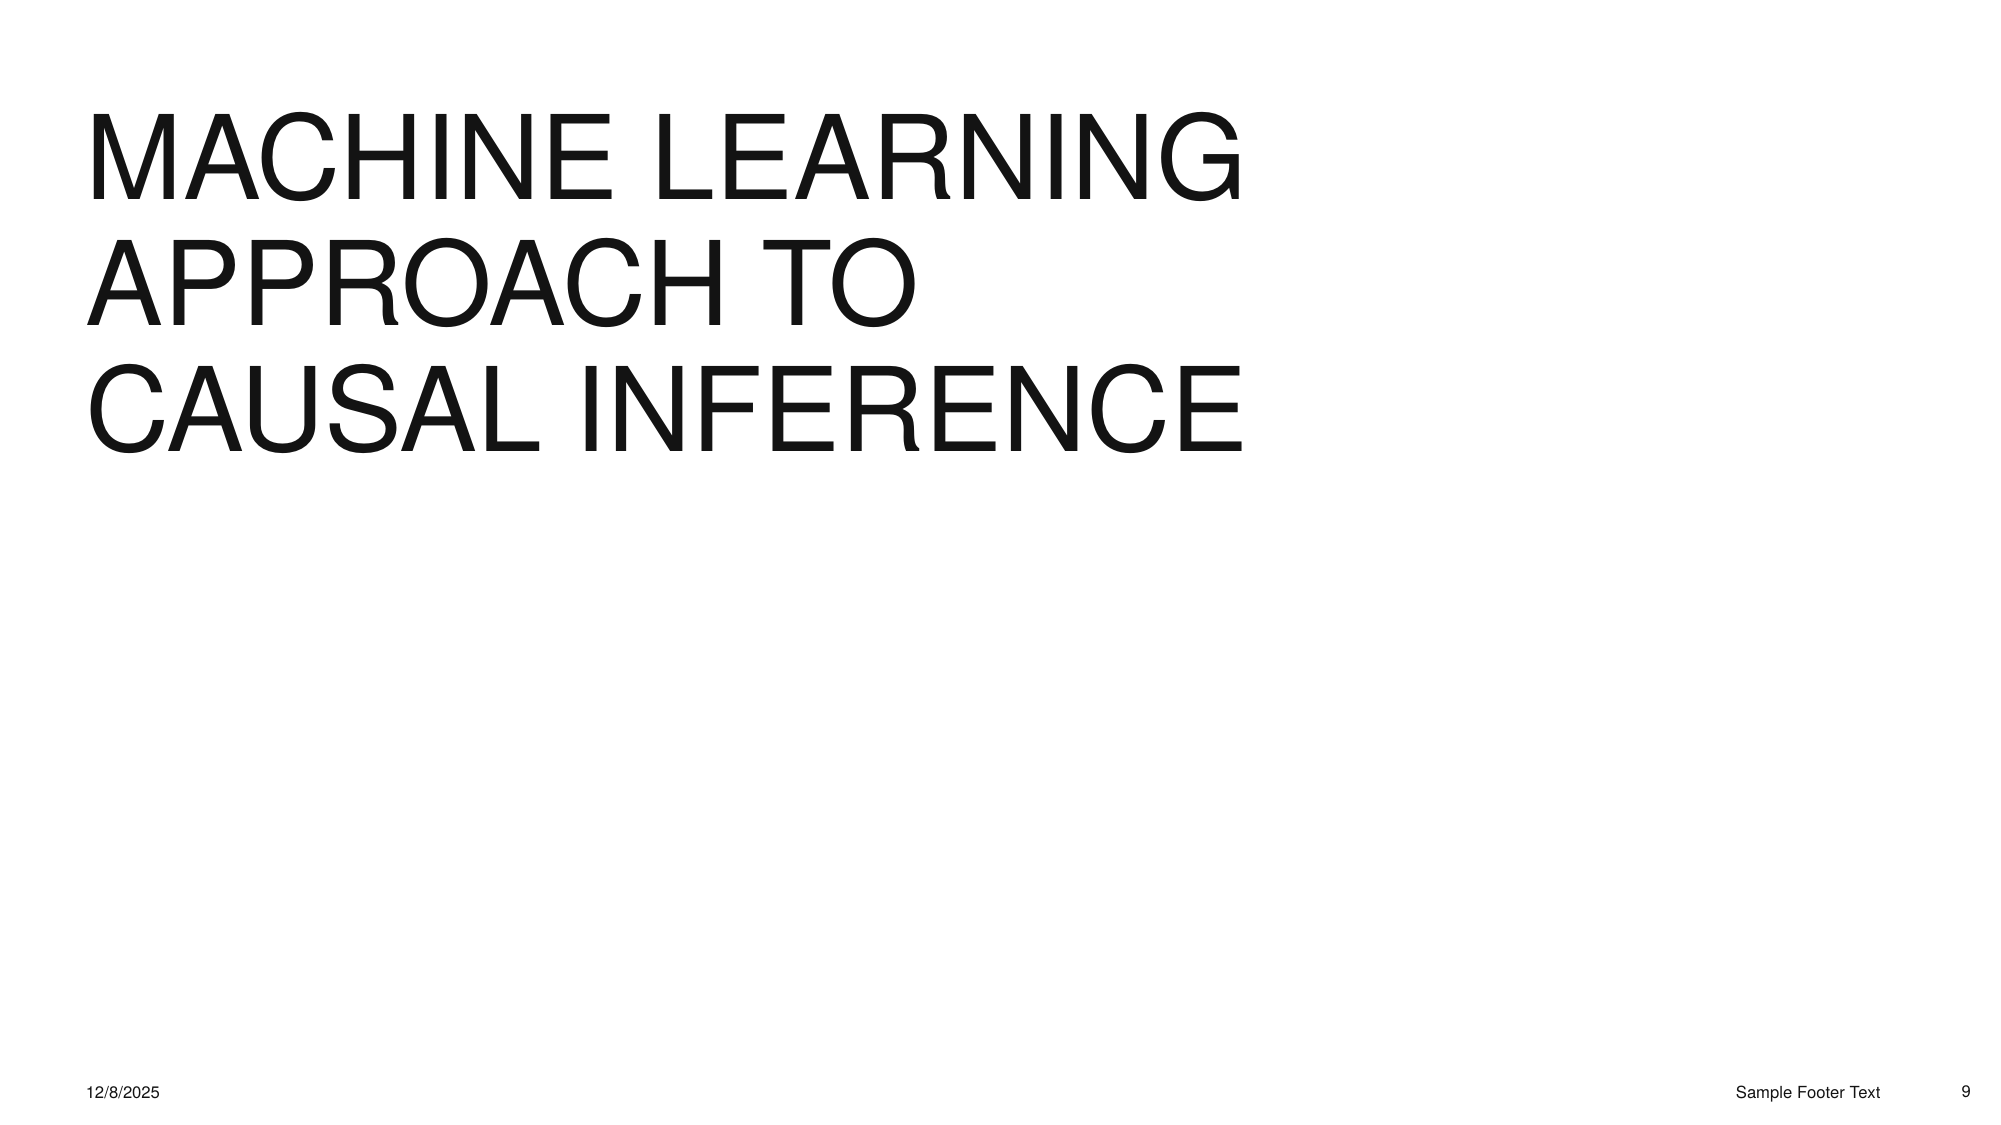

# Machine Learning Approach to Causal Inference

12/8/2025
Sample Footer Text
9